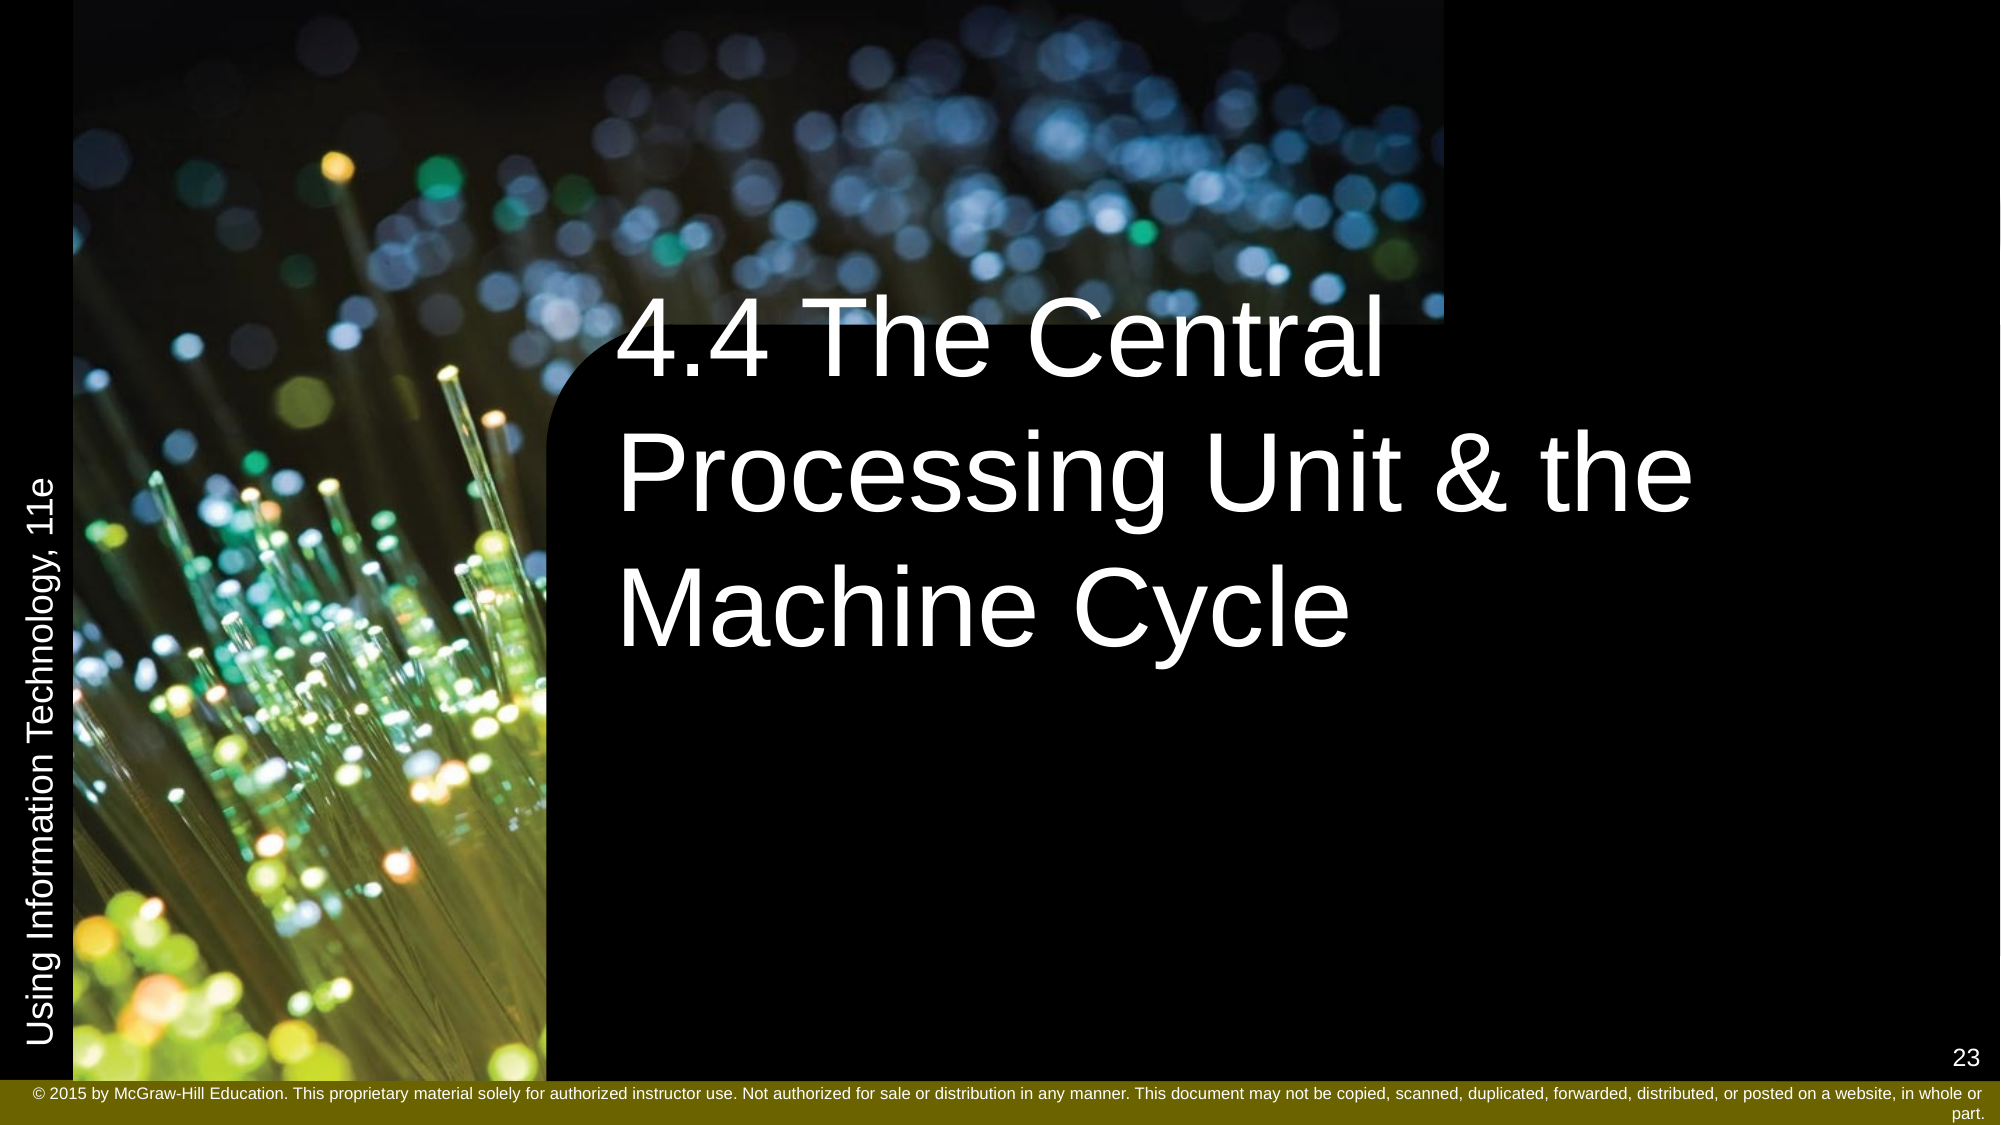

# 4.4 The Central Processing Unit & the Machine Cycle
23